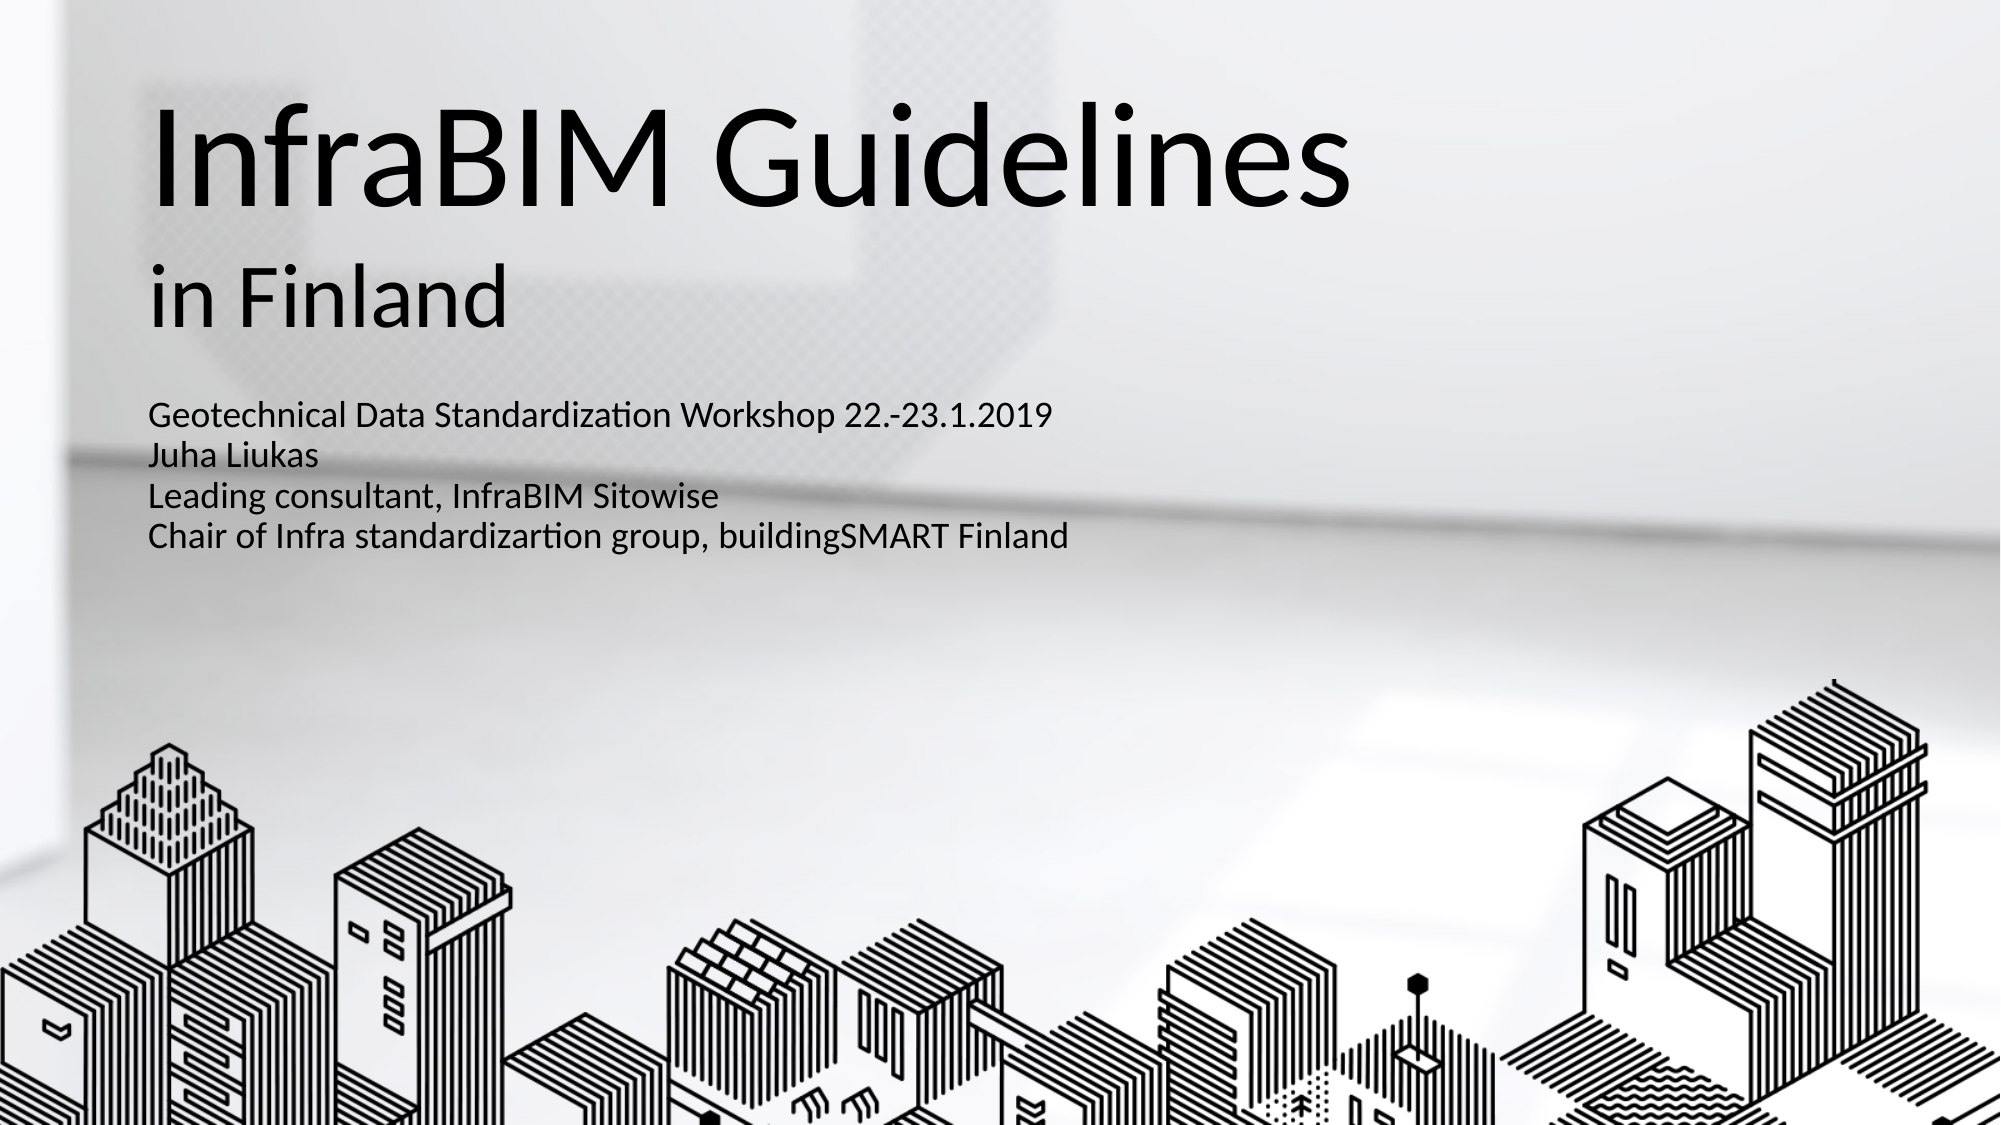

# InfraBIM Guidelines in Finland
Geotechnical Data Standardization Workshop 22.-23.1.2019
Juha Liukas
Leading consultant, InfraBIM Sitowise
Chair of Infra standardizartion group, buildingSMART Finland